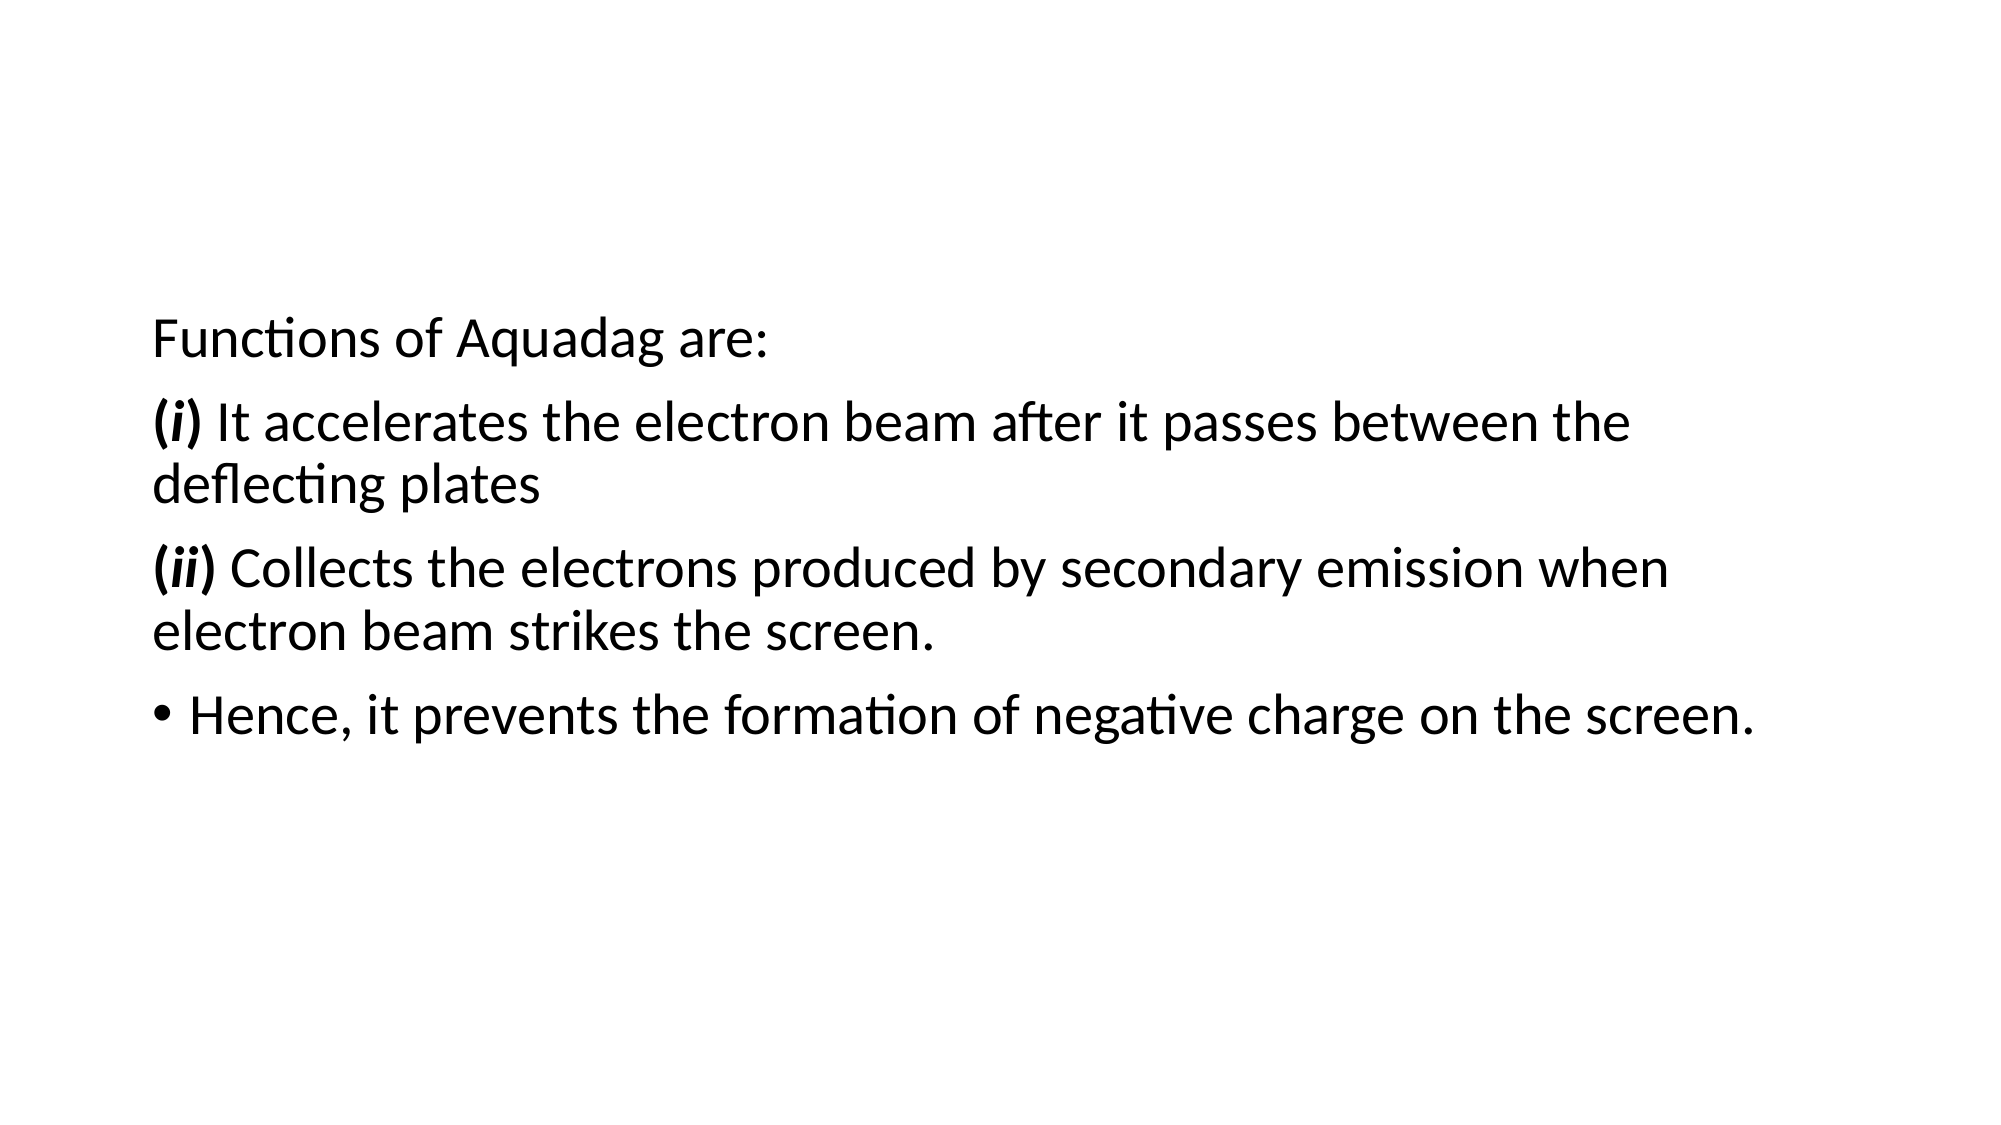

#
Functions of Aquadag are:
(i) It accelerates the electron beam after it passes between the deflecting plates
(ii) Collects the electrons produced by secondary emission when electron beam strikes the screen.
Hence, it prevents the formation of negative charge on the screen.